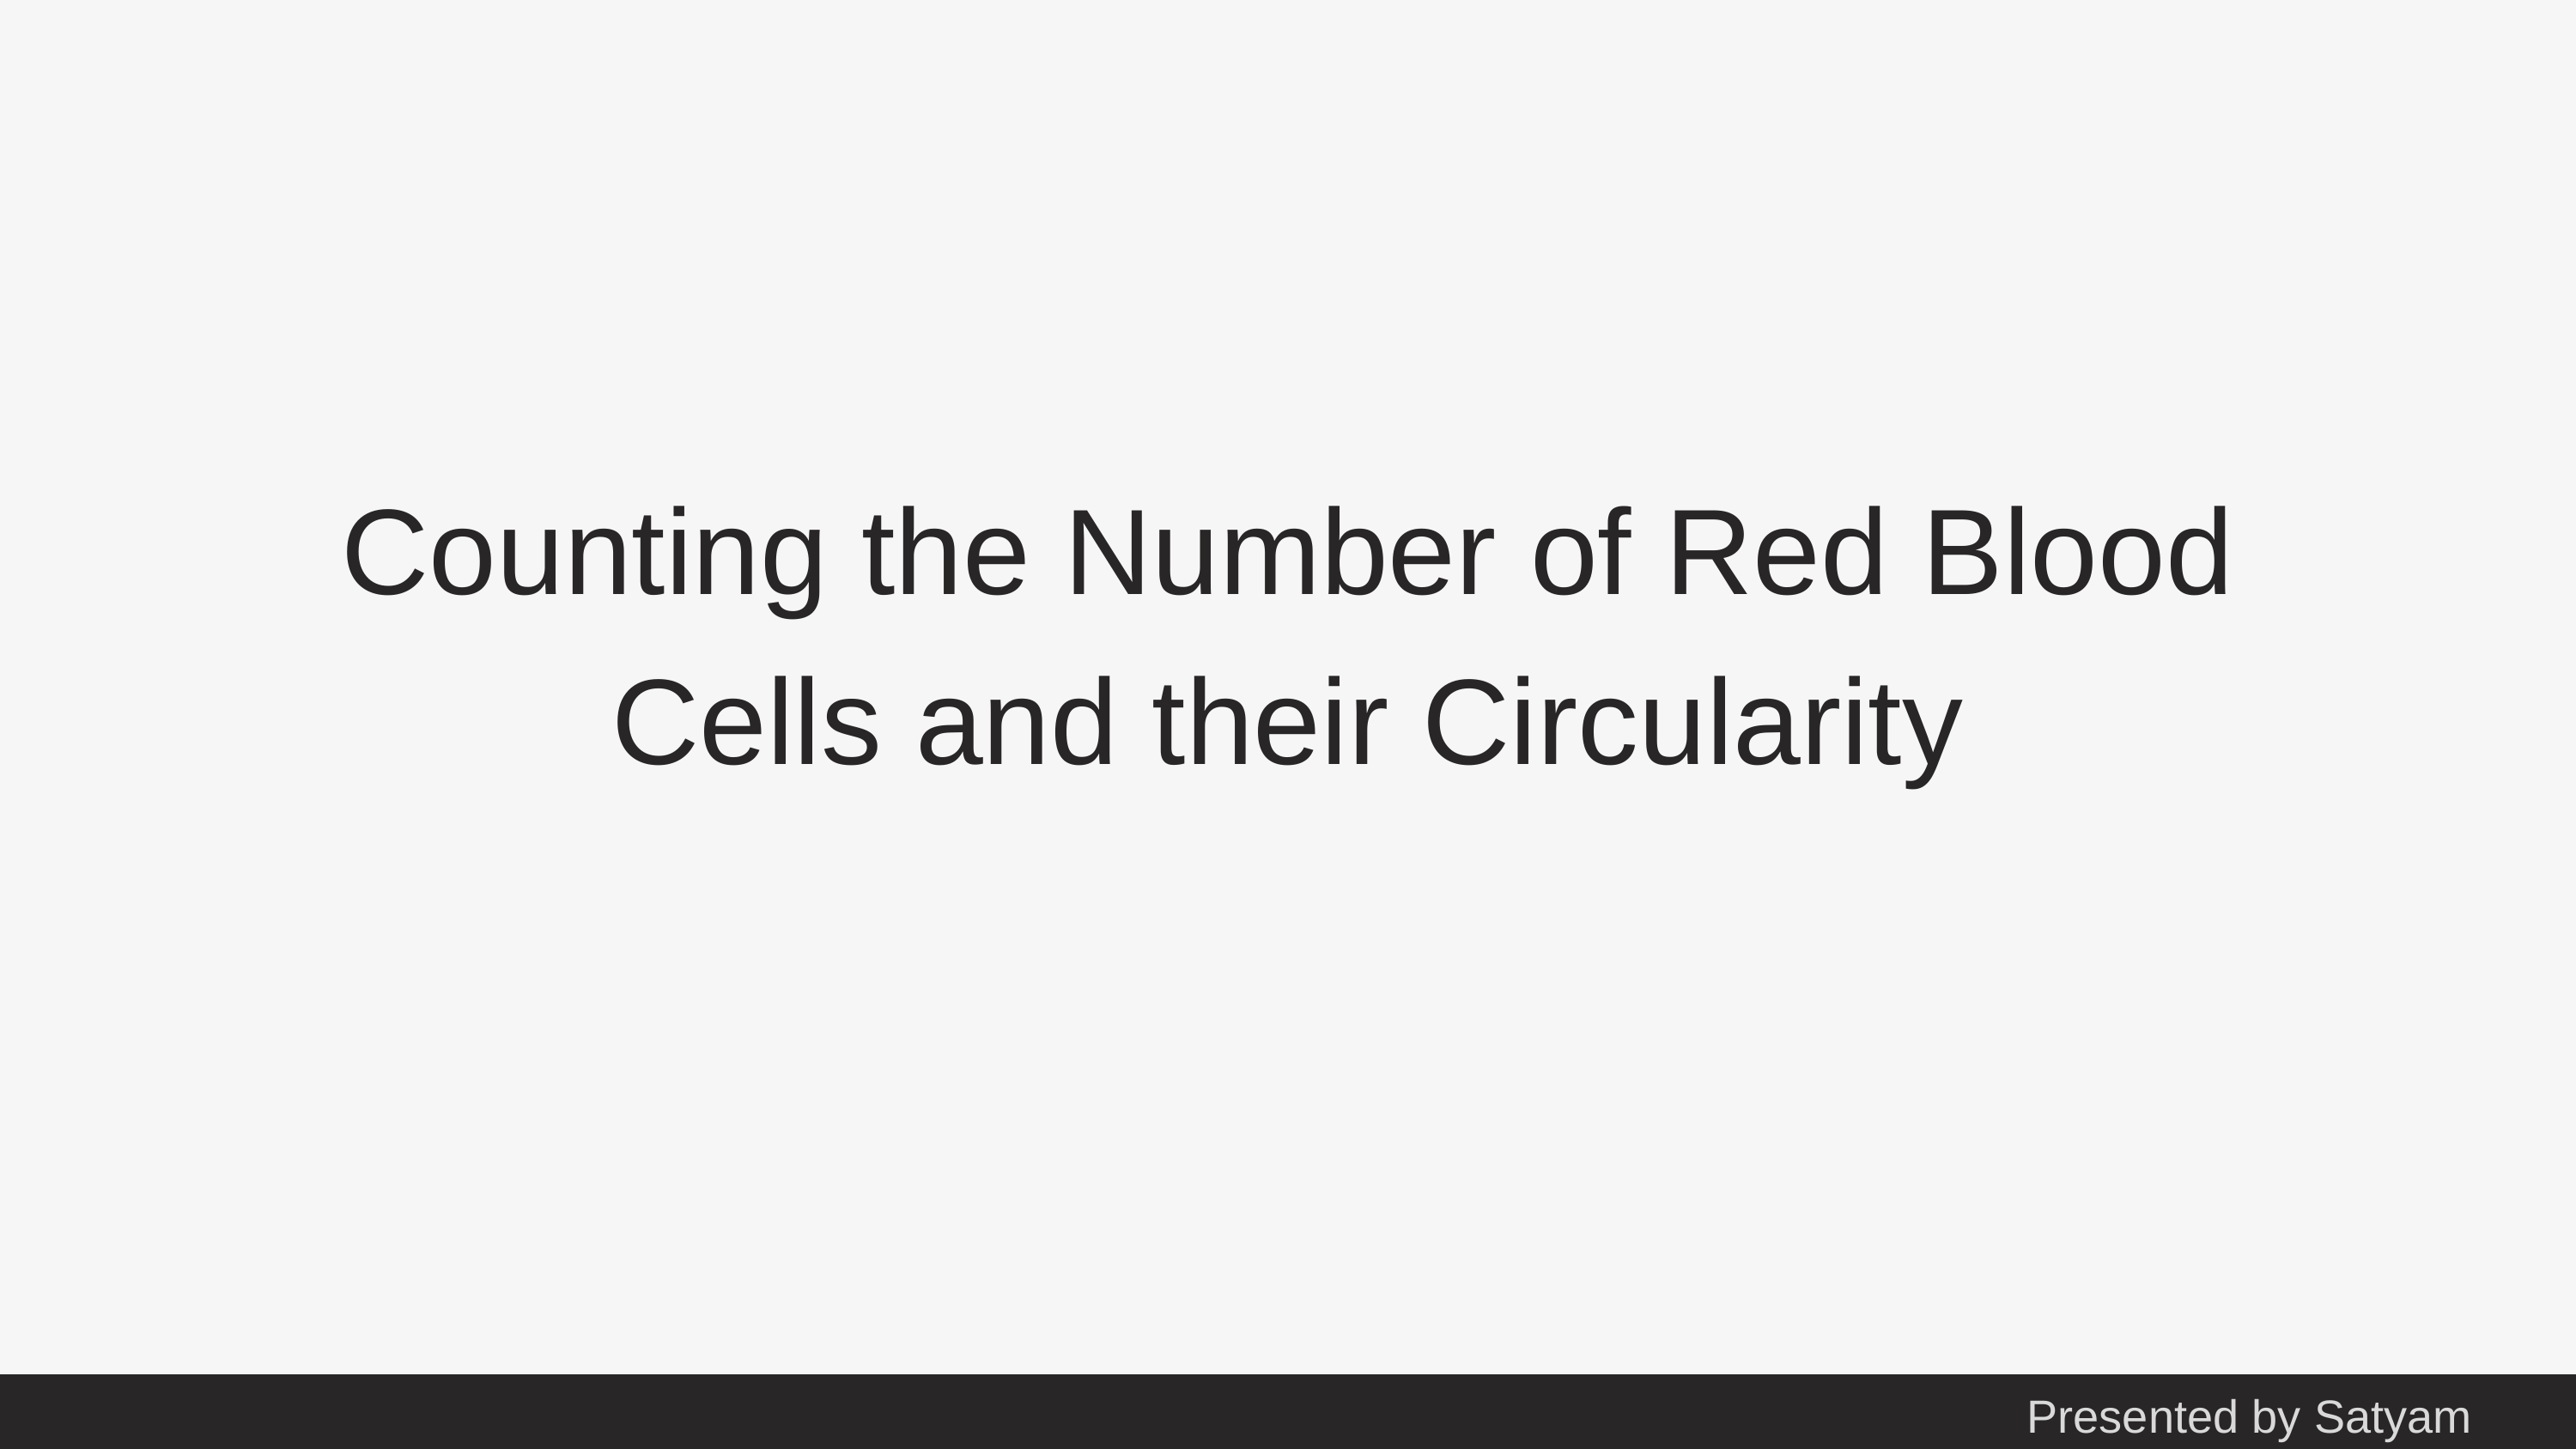

Counting the Number of Red Blood Cells and their Circularity

Presented by Satyam Agrawal